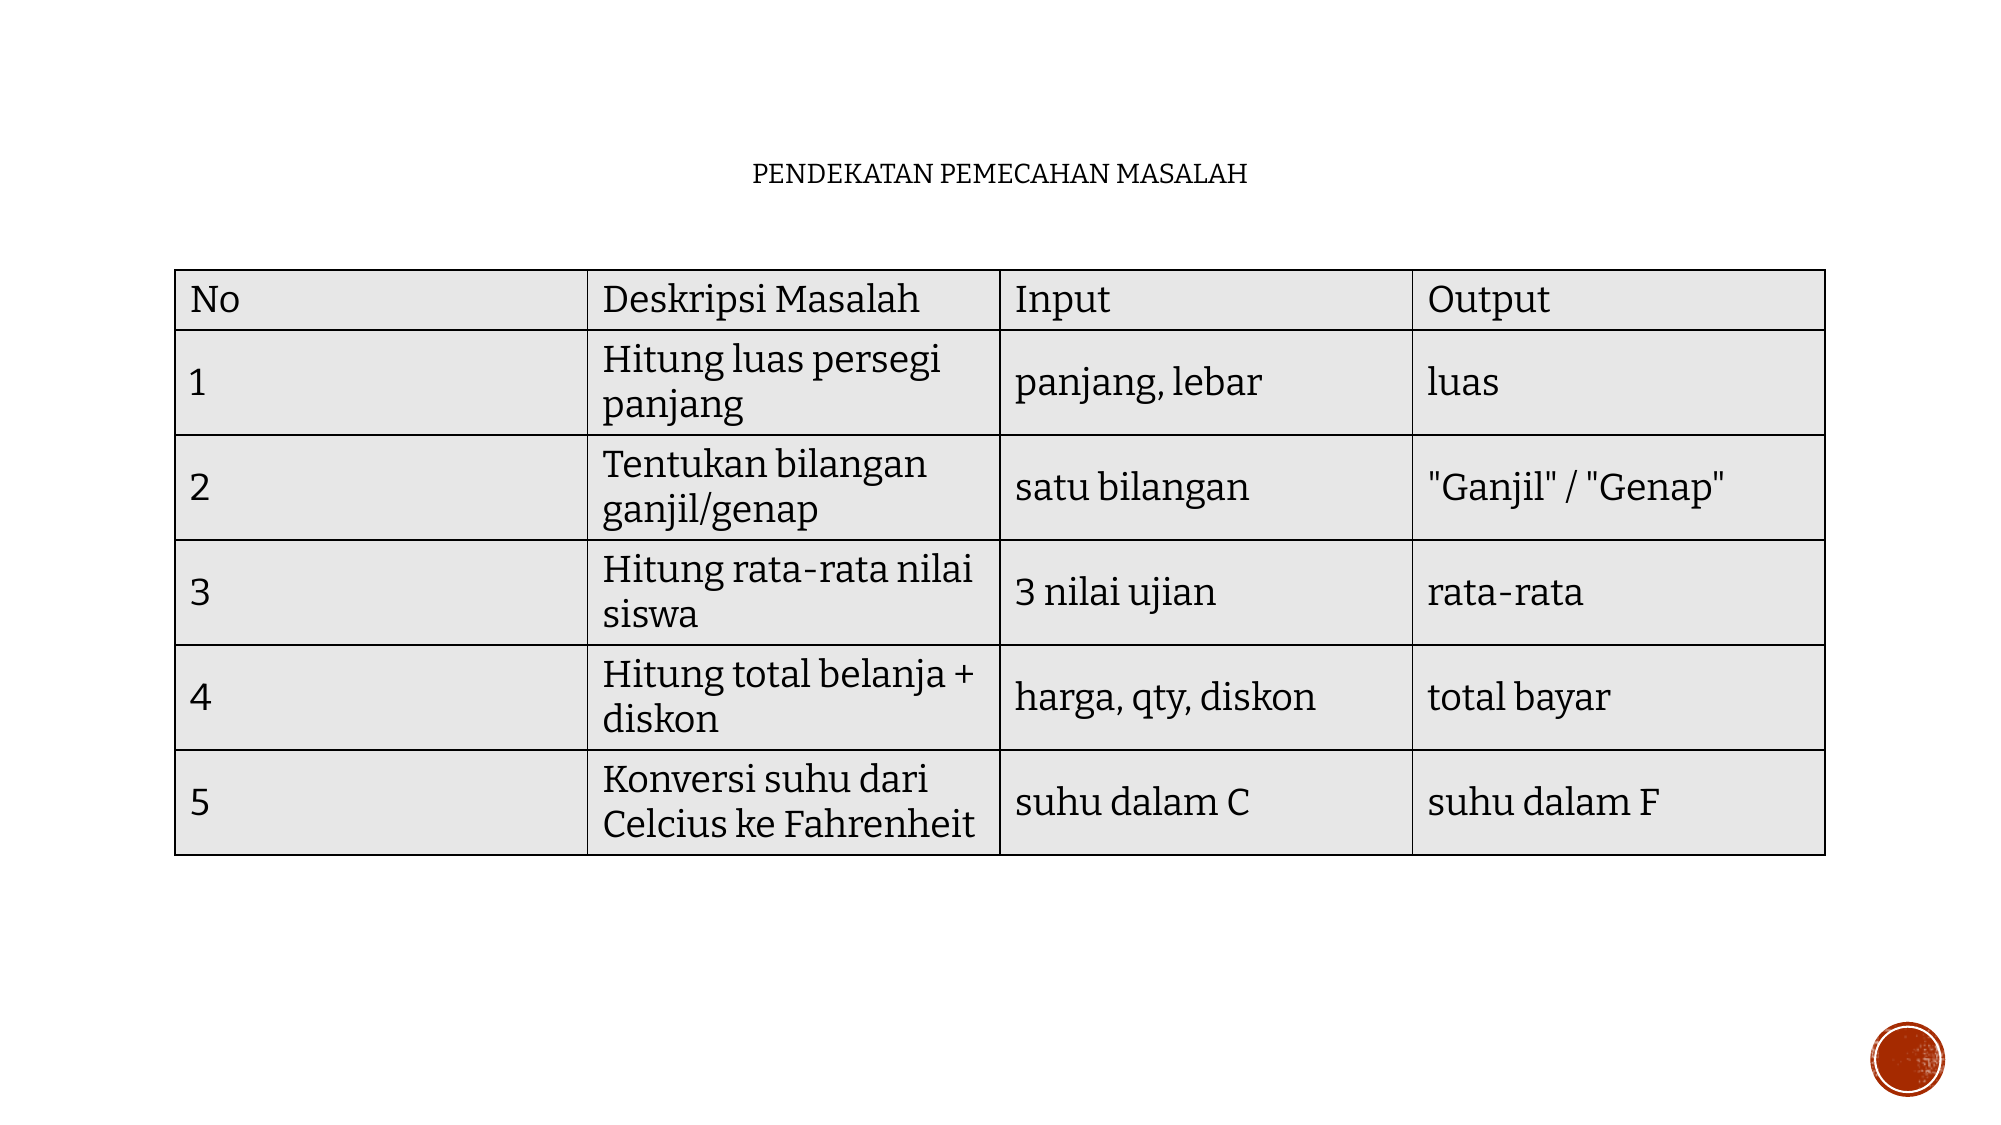

# Pendekatan pemecahan masalah
| No | Deskripsi Masalah | Input | Output |
| --- | --- | --- | --- |
| 1 | Hitung luas persegi panjang | panjang, lebar | luas |
| 2 | Tentukan bilangan ganjil/genap | satu bilangan | "Ganjil" / "Genap" |
| 3 | Hitung rata-rata nilai siswa | 3 nilai ujian | rata-rata |
| 4 | Hitung total belanja + diskon | harga, qty, diskon | total bayar |
| 5 | Konversi suhu dari Celcius ke Fahrenheit | suhu dalam C | suhu dalam F |